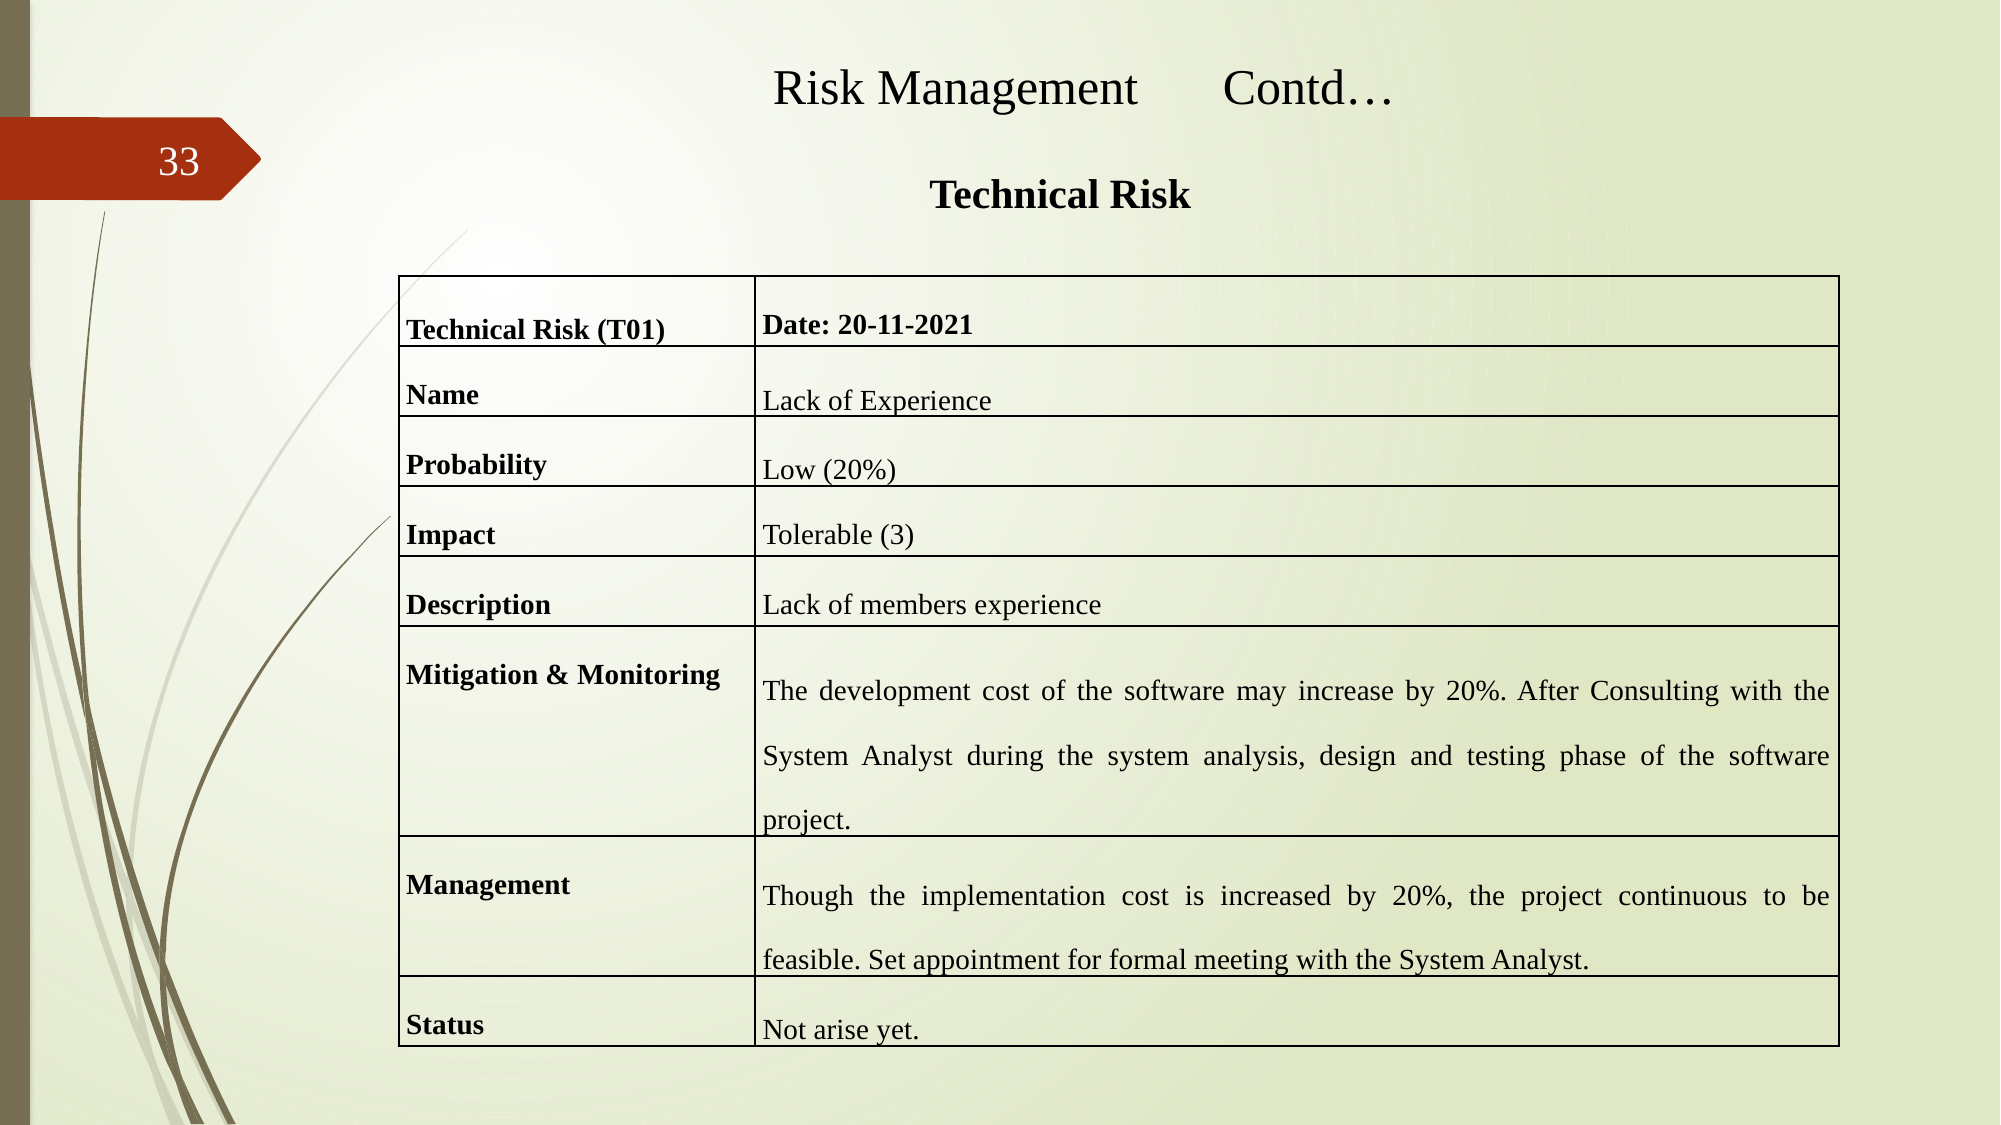

Risk Management	Contd…
33
Technical Risk
| Technical Risk (T01) | Date: 20-11-2021 |
| --- | --- |
| Name | Lack of Experience |
| Probability | Low (20%) |
| Impact | Tolerable (3) |
| Description | Lack of members experience |
| Mitigation & Monitoring | The development cost of the software may increase by 20%. After Consulting with the System Analyst during the system analysis, design and testing phase of the software project. |
| Management | Though the implementation cost is increased by 20%, the project continuous to be feasible. Set appointment for formal meeting with the System Analyst. |
| Status | Not arise yet. |